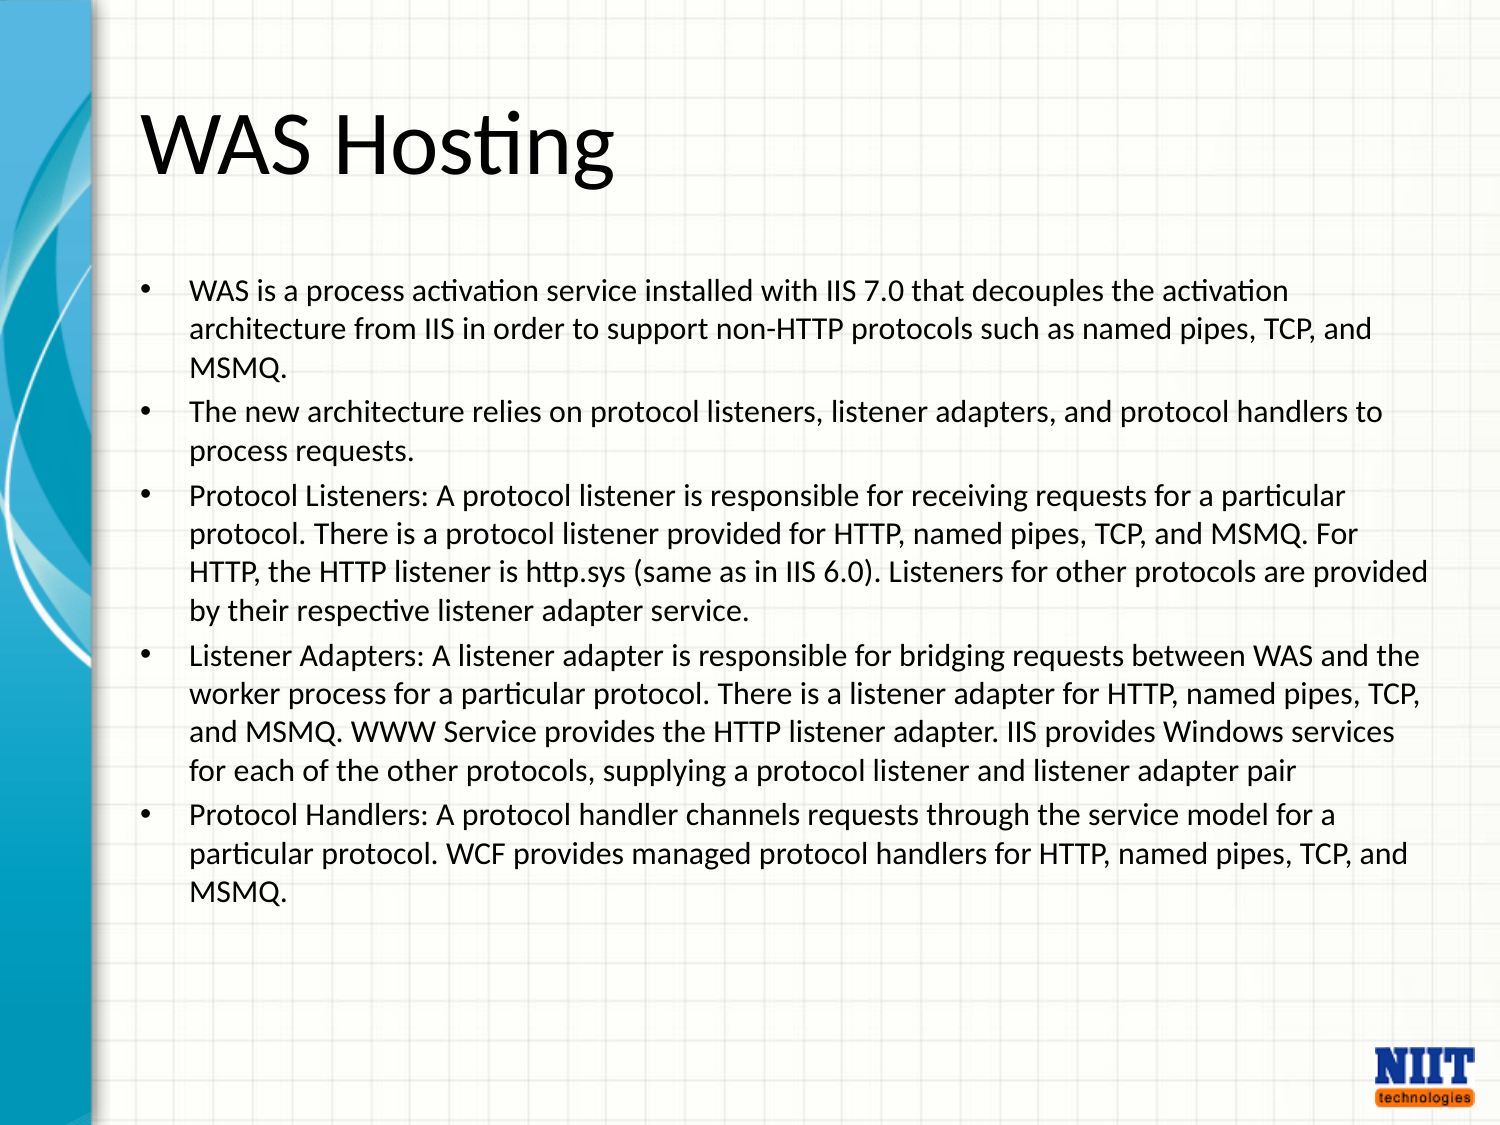

# WAS Hosting
WAS is a process activation service installed with IIS 7.0 that decouples the activation architecture from IIS in order to support non-HTTP protocols such as named pipes, TCP, and MSMQ.
The new architecture relies on protocol listeners, listener adapters, and protocol handlers to process requests.
Protocol Listeners: A protocol listener is responsible for receiving requests for a particular protocol. There is a protocol listener provided for HTTP, named pipes, TCP, and MSMQ. For HTTP, the HTTP listener is http.sys (same as in IIS 6.0). Listeners for other protocols are provided by their respective listener adapter service.
Listener Adapters: A listener adapter is responsible for bridging requests between WAS and the worker process for a particular protocol. There is a listener adapter for HTTP, named pipes, TCP, and MSMQ. WWW Service provides the HTTP listener adapter. IIS provides Windows services for each of the other protocols, supplying a protocol listener and listener adapter pair
Protocol Handlers: A protocol handler channels requests through the service model for a particular protocol. WCF provides managed protocol handlers for HTTP, named pipes, TCP, and MSMQ.